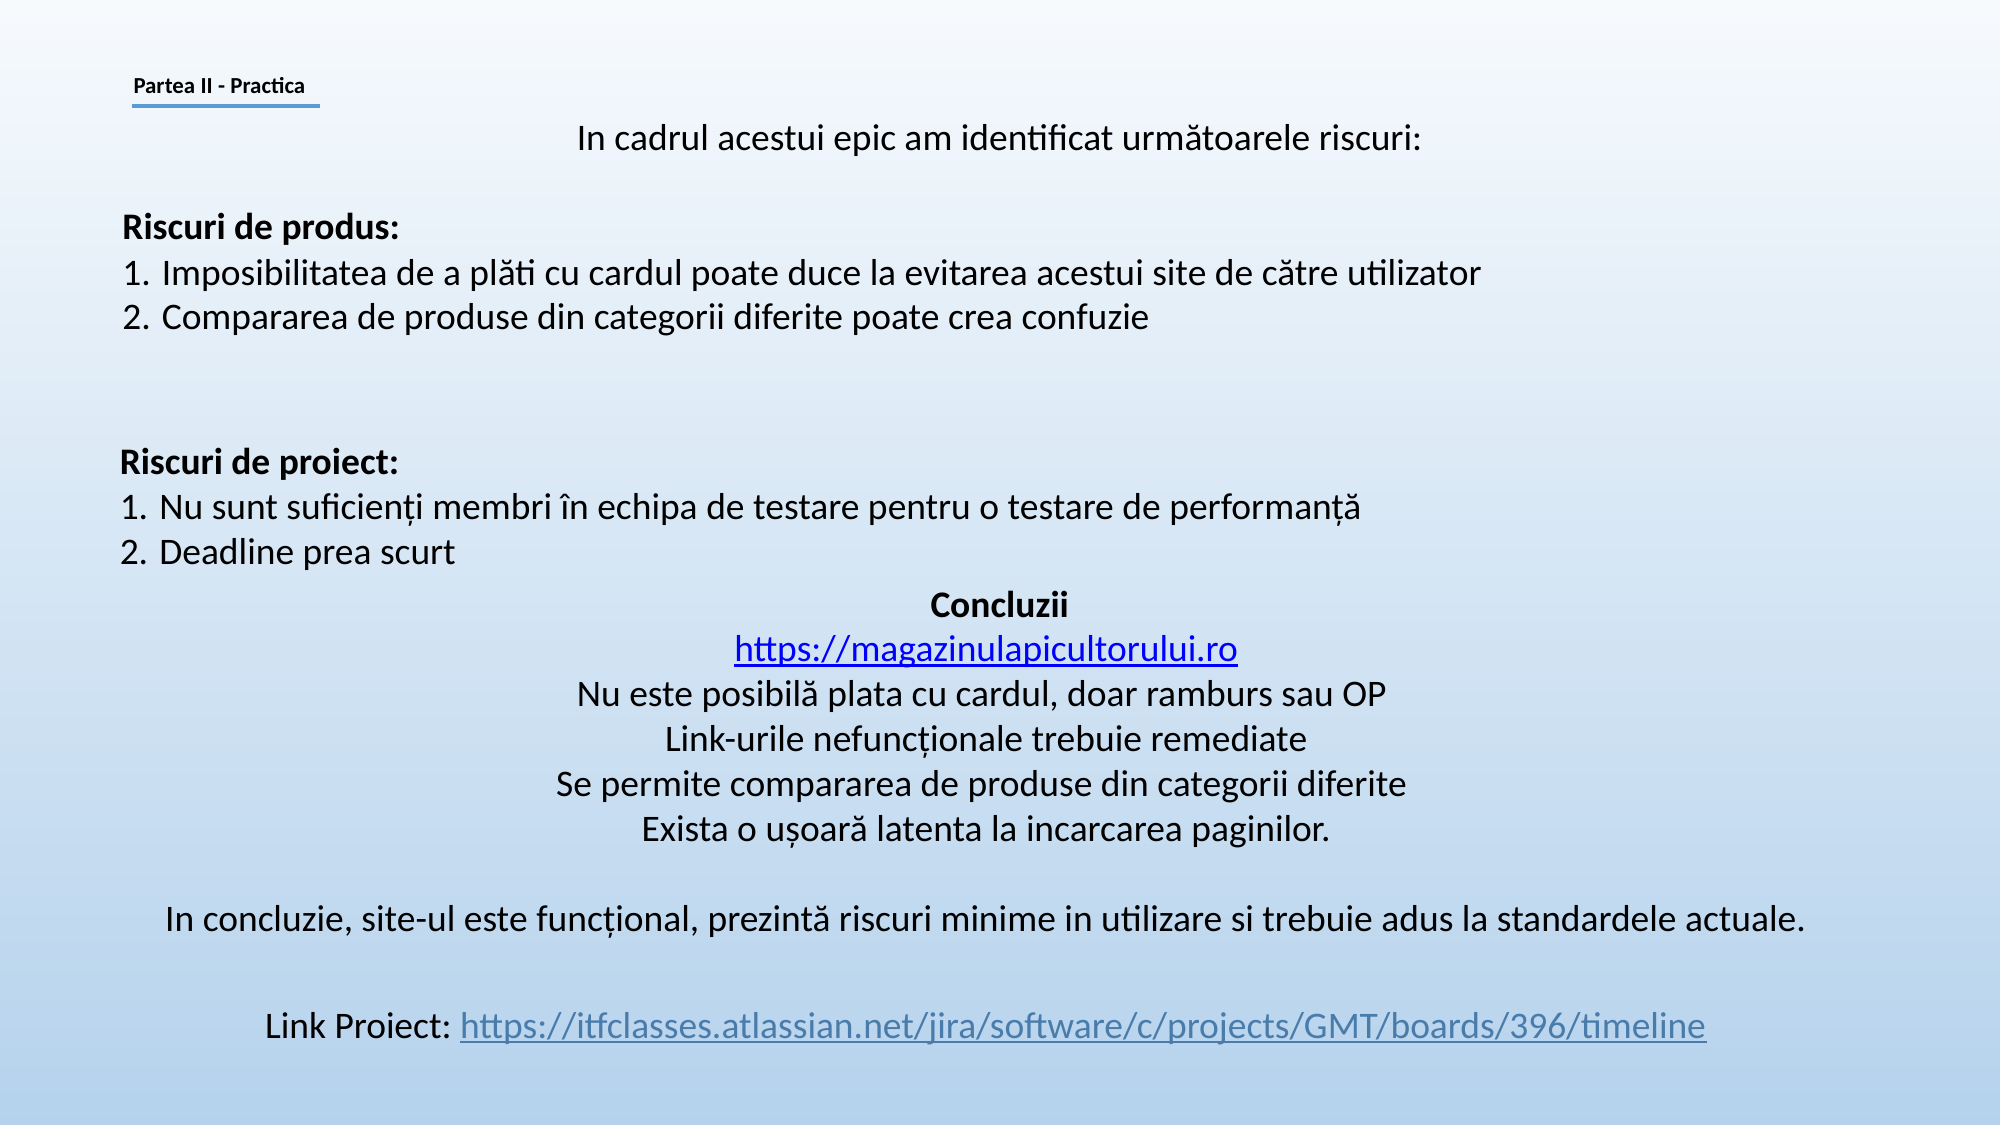

Partea II - Practica
In cadrul acestui epic am identificat următoarele riscuri:

Riscuri de produs:
Imposibilitatea de a plăti cu cardul poate duce la evitarea acestui site de către utilizator
Compararea de produse din categorii diferite poate crea confuzie
Riscuri de proiect:
Nu sunt suficienți membri în echipa de testare pentru o testare de performanță
Deadline prea scurt
Concluzii
https://magazinulapicultorului.ro
Nu este posibilă plata cu cardul, doar ramburs sau OP
Link-urile nefuncționale trebuie remediate
Se permite compararea de produse din categorii diferite
Exista o ușoară latenta la incarcarea paginilor.

In concluzie, site-ul este funcțional, prezintă riscuri minime in utilizare si trebuie adus la standardele actuale.
Link Proiect: https://itfclasses.atlassian.net/jira/software/c/projects/GMT/boards/396/timeline